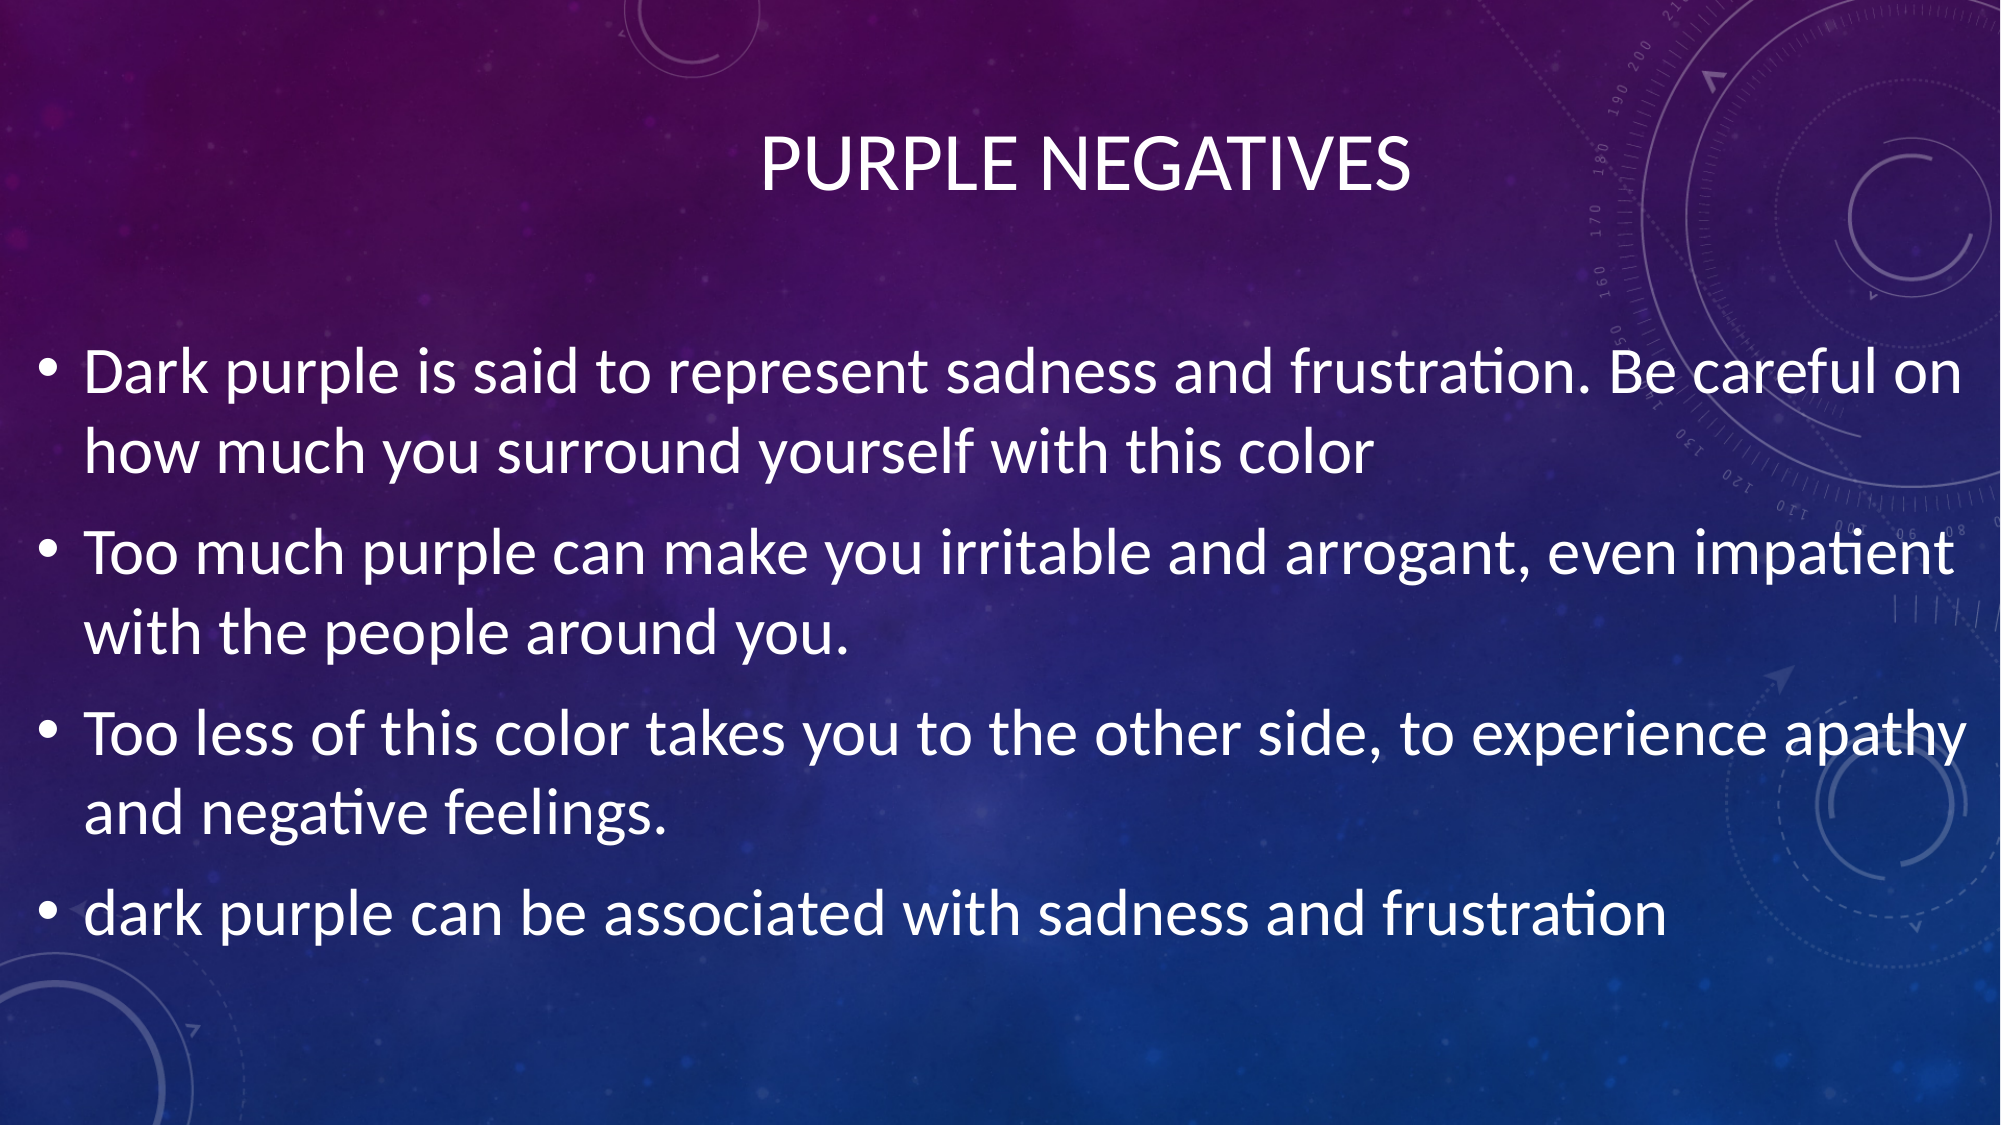

Purple negatives
Dark purple is said to represent sadness and frustration. Be careful on how much you surround yourself with this color
Too much purple can make you irritable and arrogant, even impatient with the people around you.
Too less of this color takes you to the other side, to experience apathy and negative feelings.
dark purple can be associated with sadness and frustration